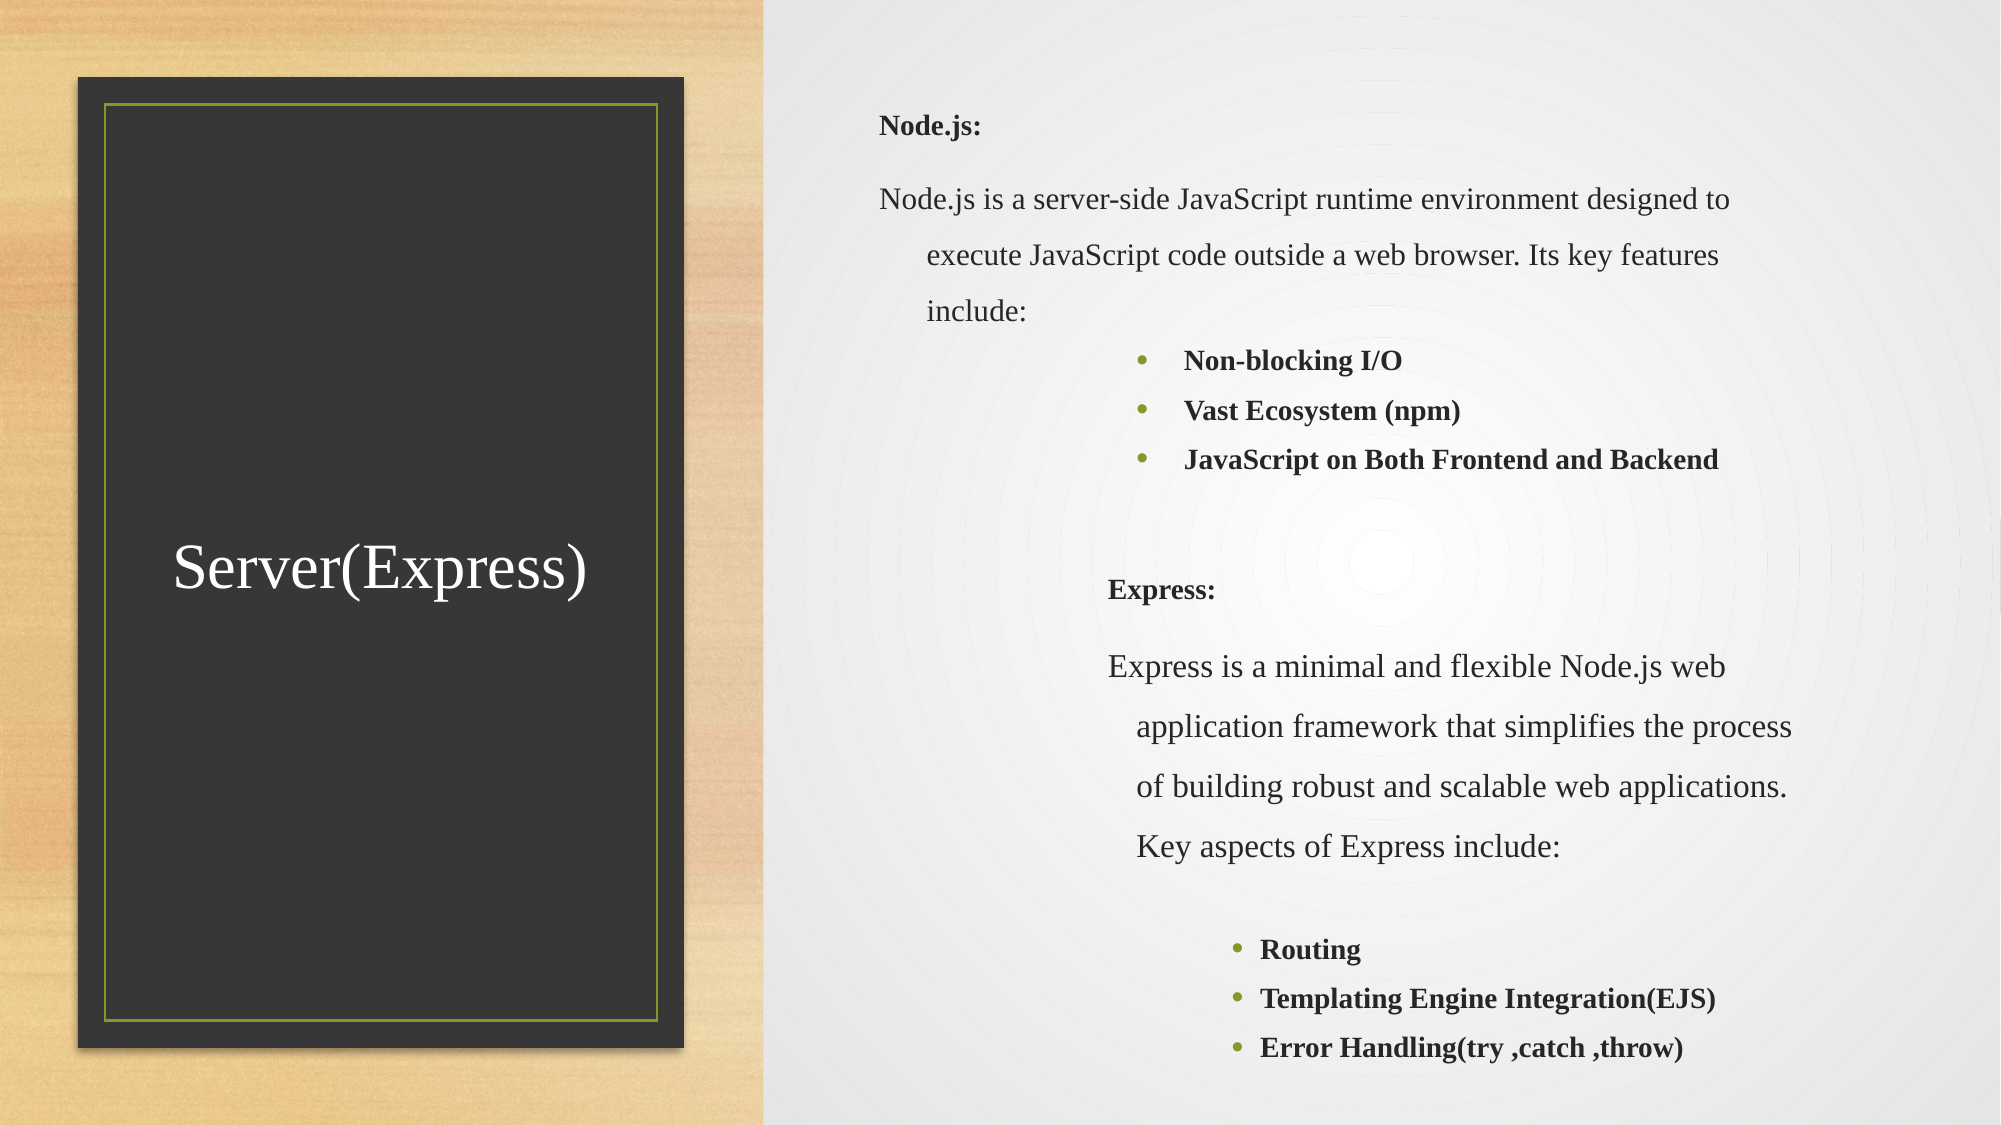

Node.js:
Node.js is a server-side JavaScript runtime environment designed to execute JavaScript code outside a web browser. Its key features include:
Non-blocking I/O
Vast Ecosystem (npm)
JavaScript on Both Frontend and Backend

Express:
Express is a minimal and flexible Node.js web application framework that simplifies the process of building robust and scalable web applications. Key aspects of Express include:
Routing
Templating Engine Integration(EJS)
Error Handling(try ,catch ,throw)

# Server(Express)